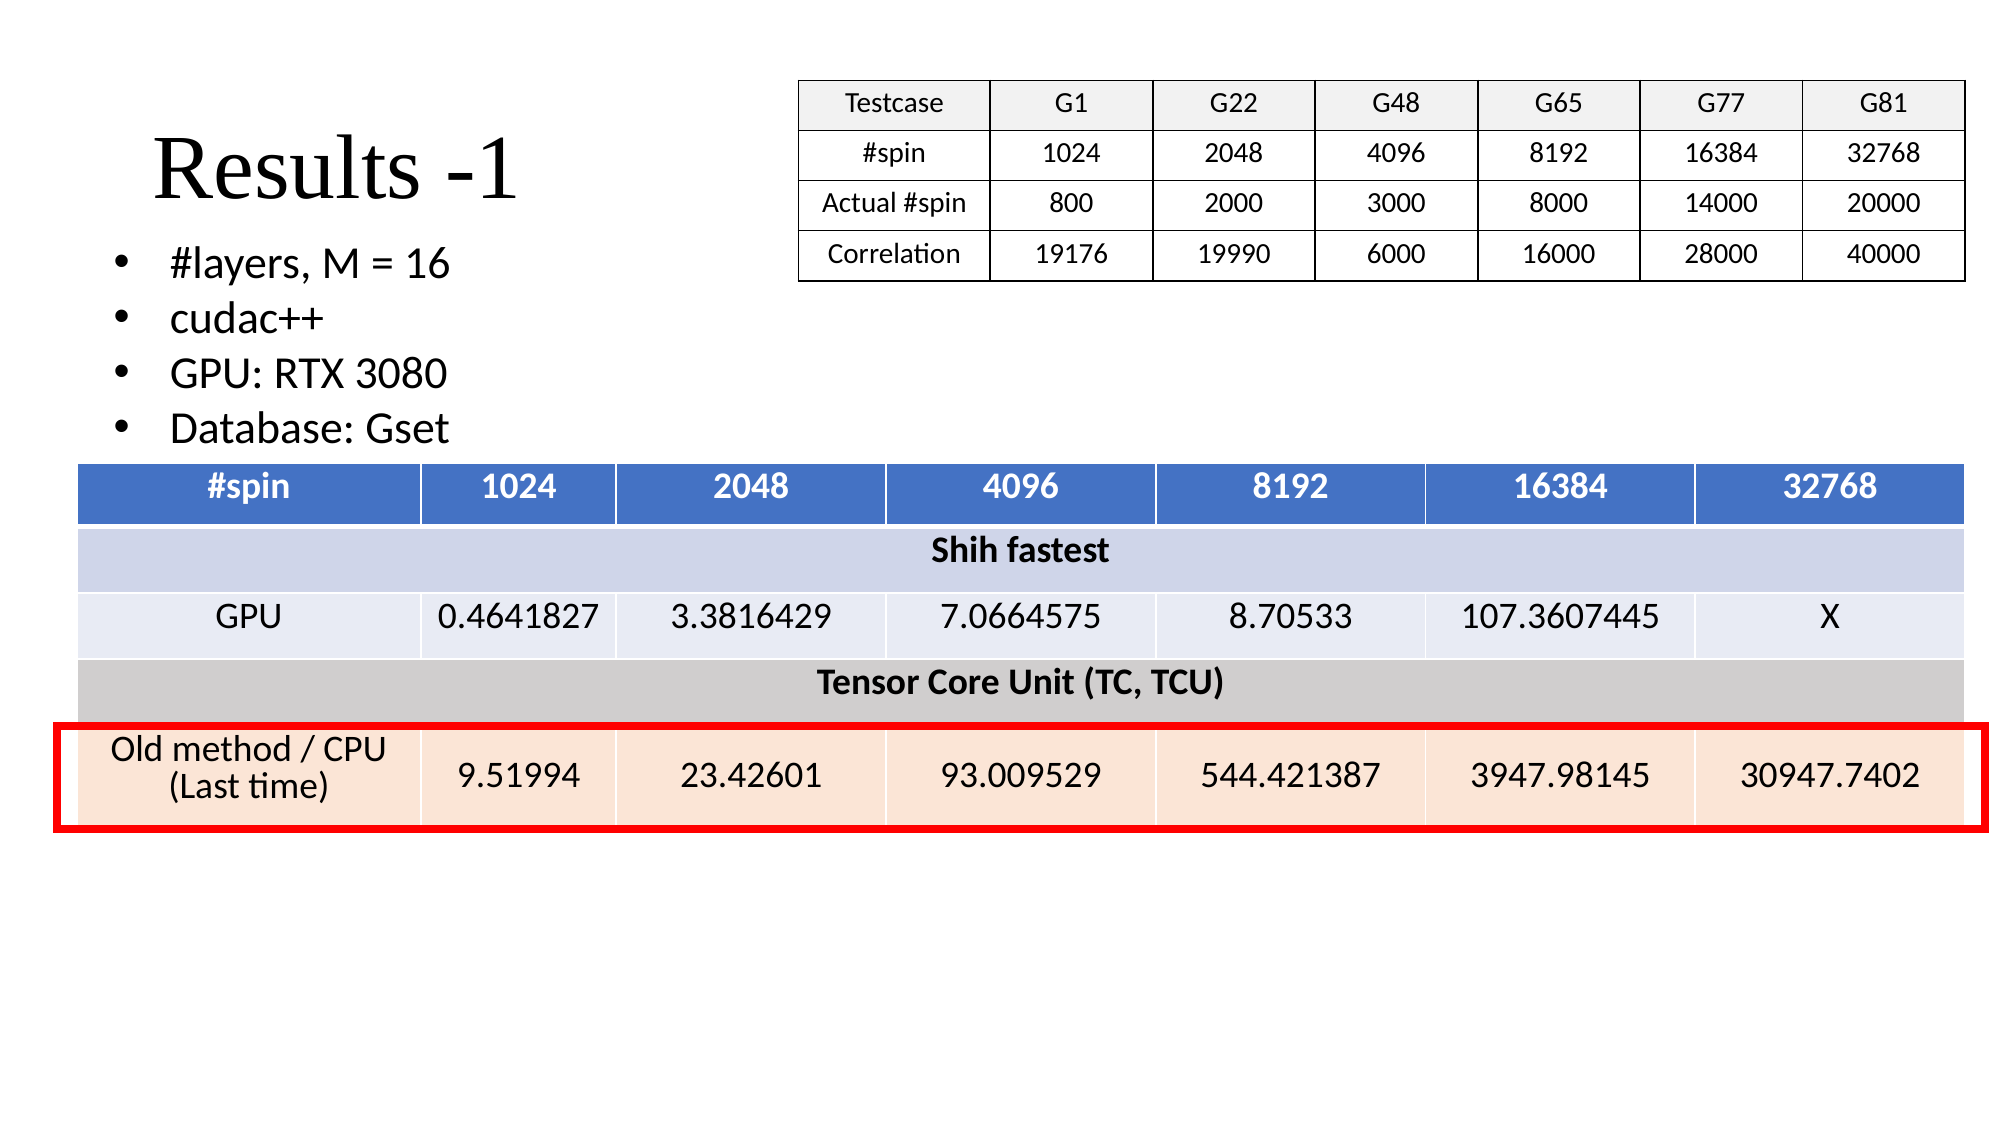

# Results -1
| Testcase | G1 | G22 | G48 | G65 | G77 | G81 |
| --- | --- | --- | --- | --- | --- | --- |
| #spin | 1024 | 2048 | 4096 | 8192 | 16384 | 32768 |
| Actual #spin | 800 | 2000 | 3000 | 8000 | 14000 | 20000 |
| Correlation | 19176 | 19990 | 6000 | 16000 | 28000 | 40000 |
#layers, M = 16
cudac++
GPU: RTX 3080
Database: Gset
| #spin | 1024 | 2048 | 4096 | 8192 | 16384 | 32768 |
| --- | --- | --- | --- | --- | --- | --- |
| Shih fastest |  |  |  |  |  |  |
| GPU | 0.4641827 | 3.3816429 | 7.0664575 | 8.70533 | 107.3607445 | X |
| Tensor Core Unit (TC, TCU) |  |  |  |  |  |  |
| Old method / CPU (Last time) | 9.51994 | 23.42601 | 93.009529 | 544.421387 | 3947.98145 | 30947.7402 |